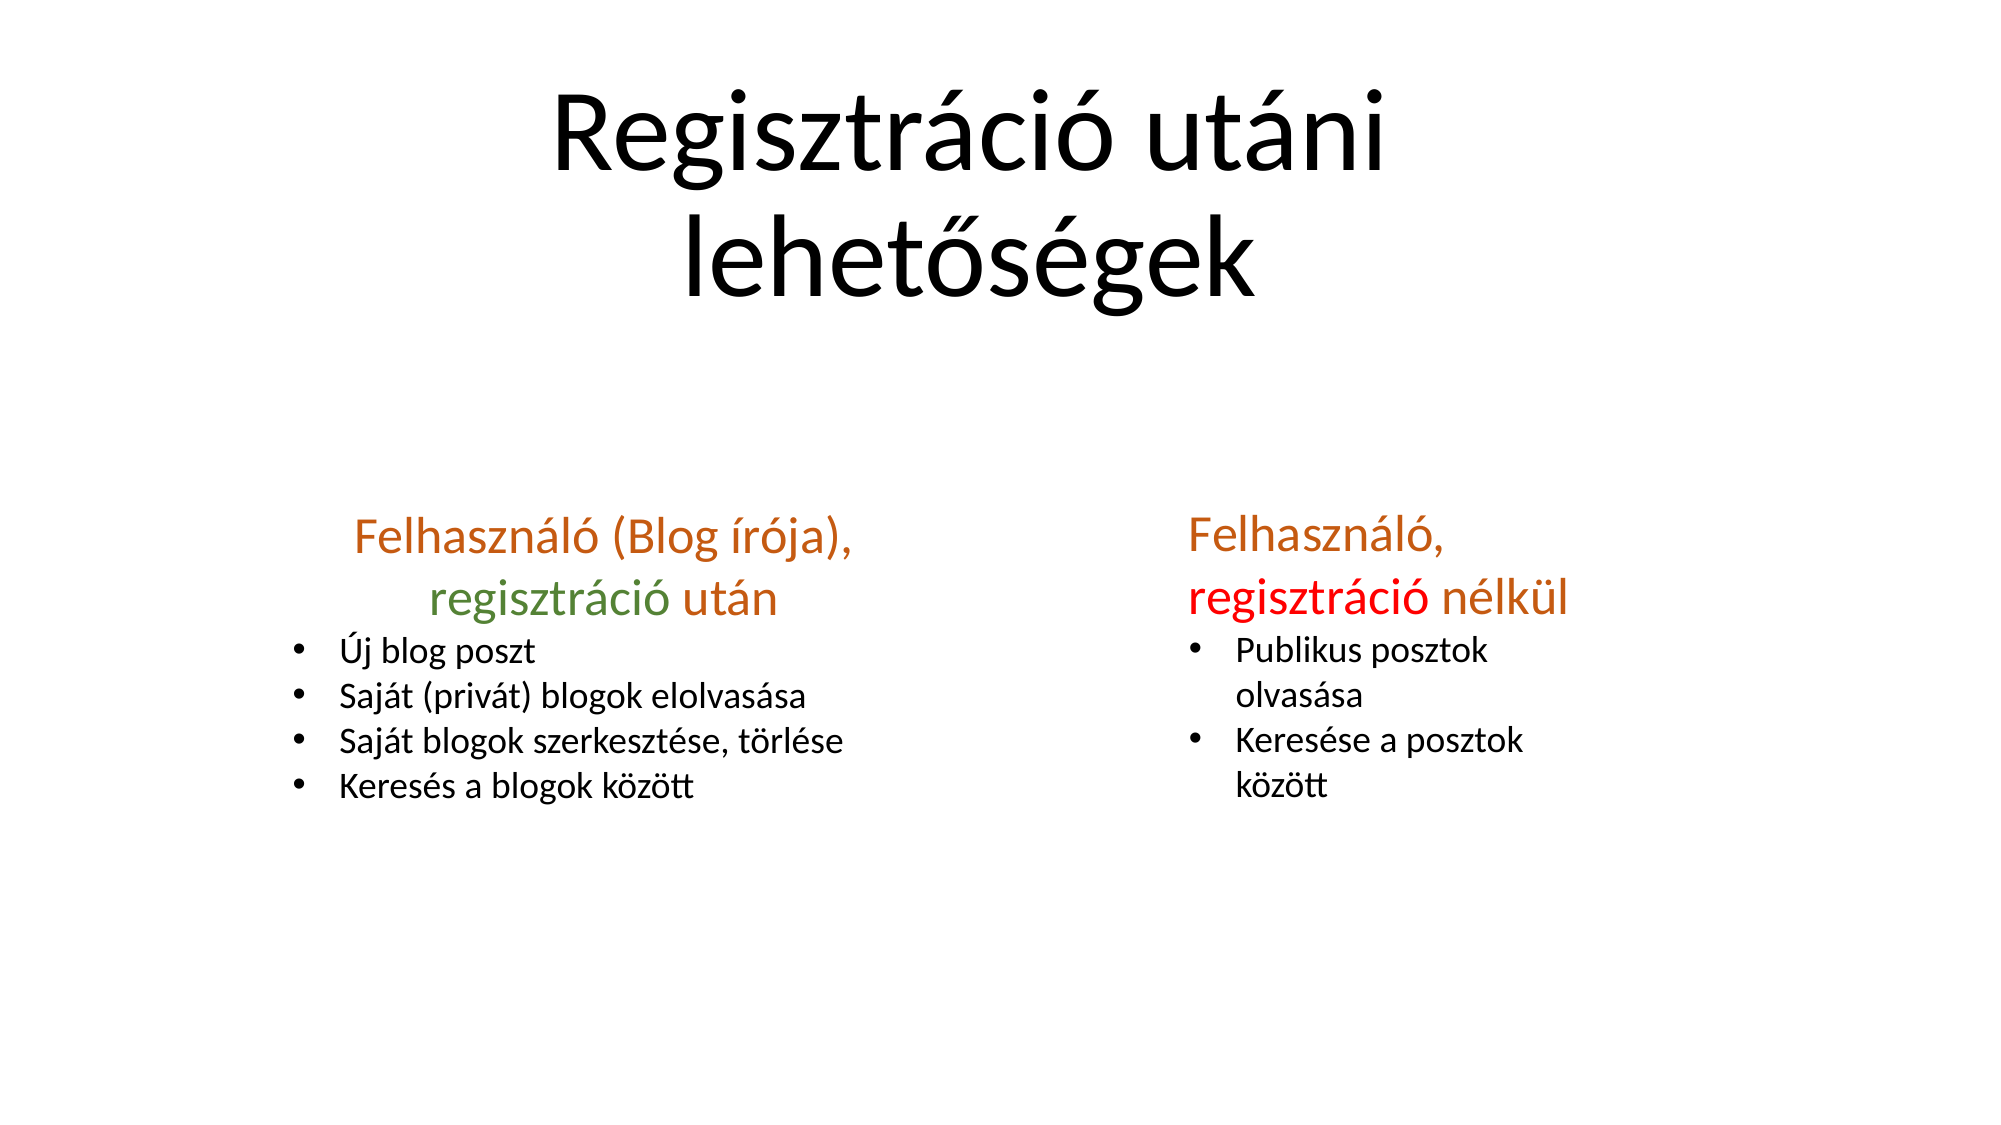

# Regisztráció utáni lehetőségek
Felhasználó, regisztráció nélkül
Publikus posztok olvasása
Keresése a posztok között
Felhasználó (Blog írója), regisztráció után
Új blog poszt
Saját (privát) blogok elolvasása
Saját blogok szerkesztése, törlése
Keresés a blogok között